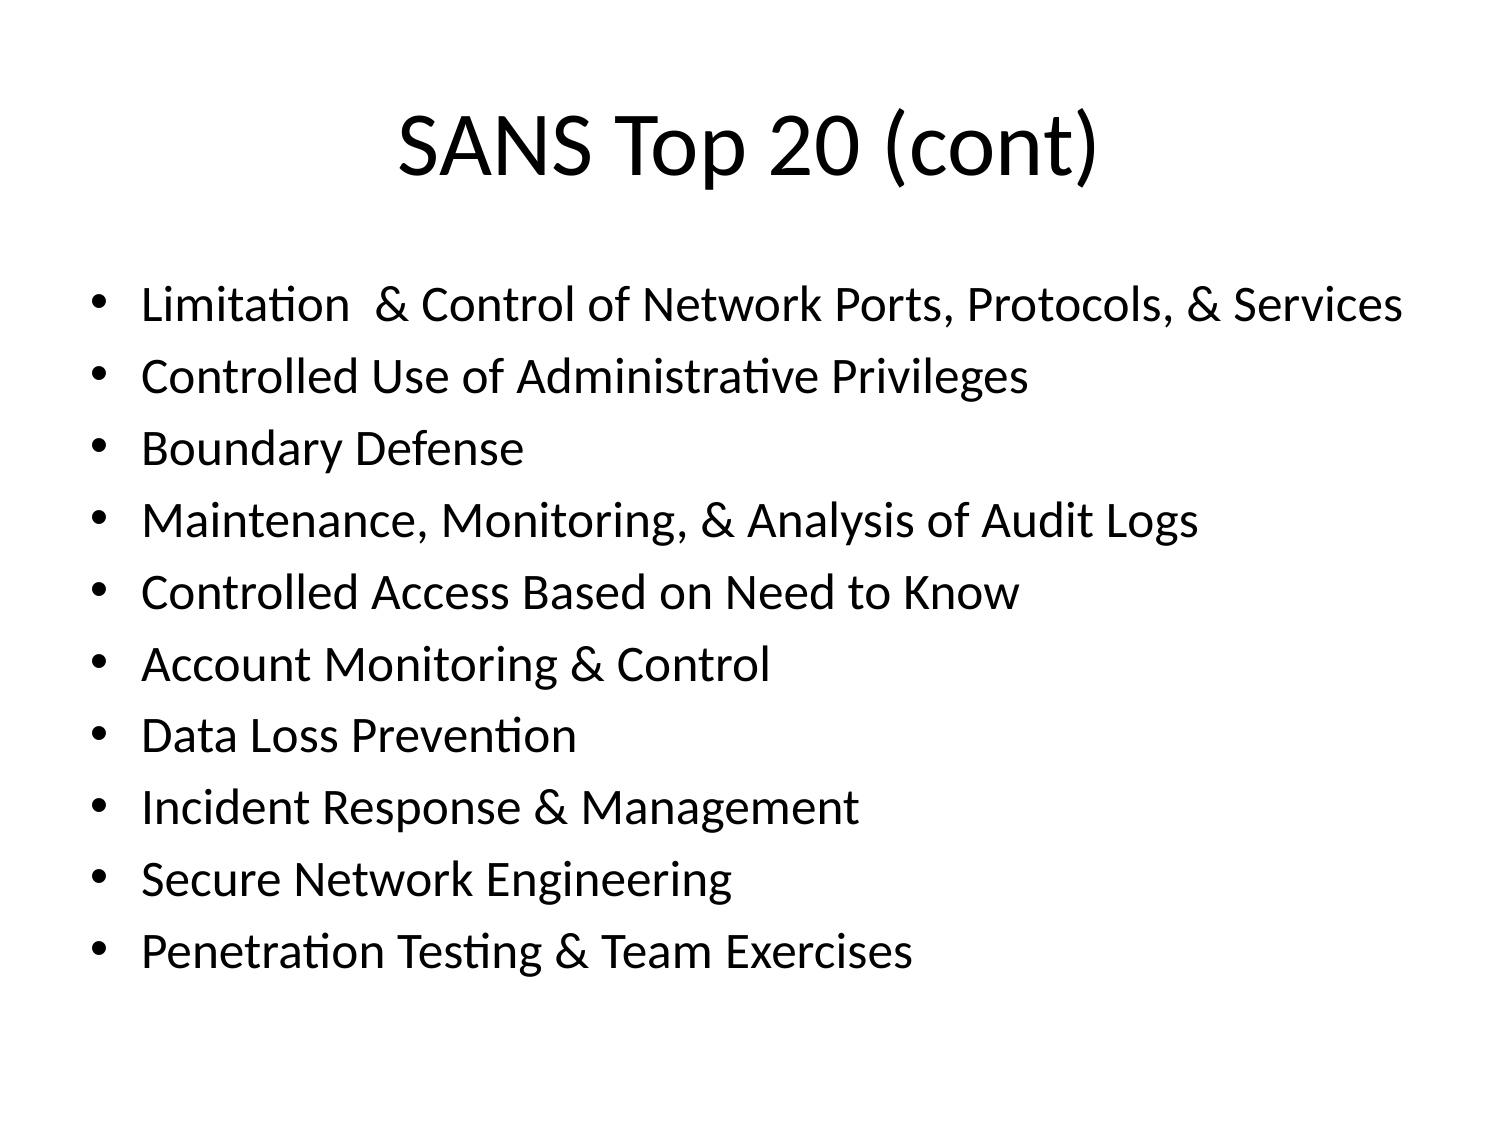

# SANS Top 20 (cont)
Limitation  & Control of Network Ports, Protocols, & Services
Controlled Use of Administrative Privileges
Boundary Defense
Maintenance, Monitoring, & Analysis of Audit Logs
Controlled Access Based on Need to Know
Account Monitoring & Control
Data Loss Prevention
Incident Response & Management
Secure Network Engineering
Penetration Testing & Team Exercises